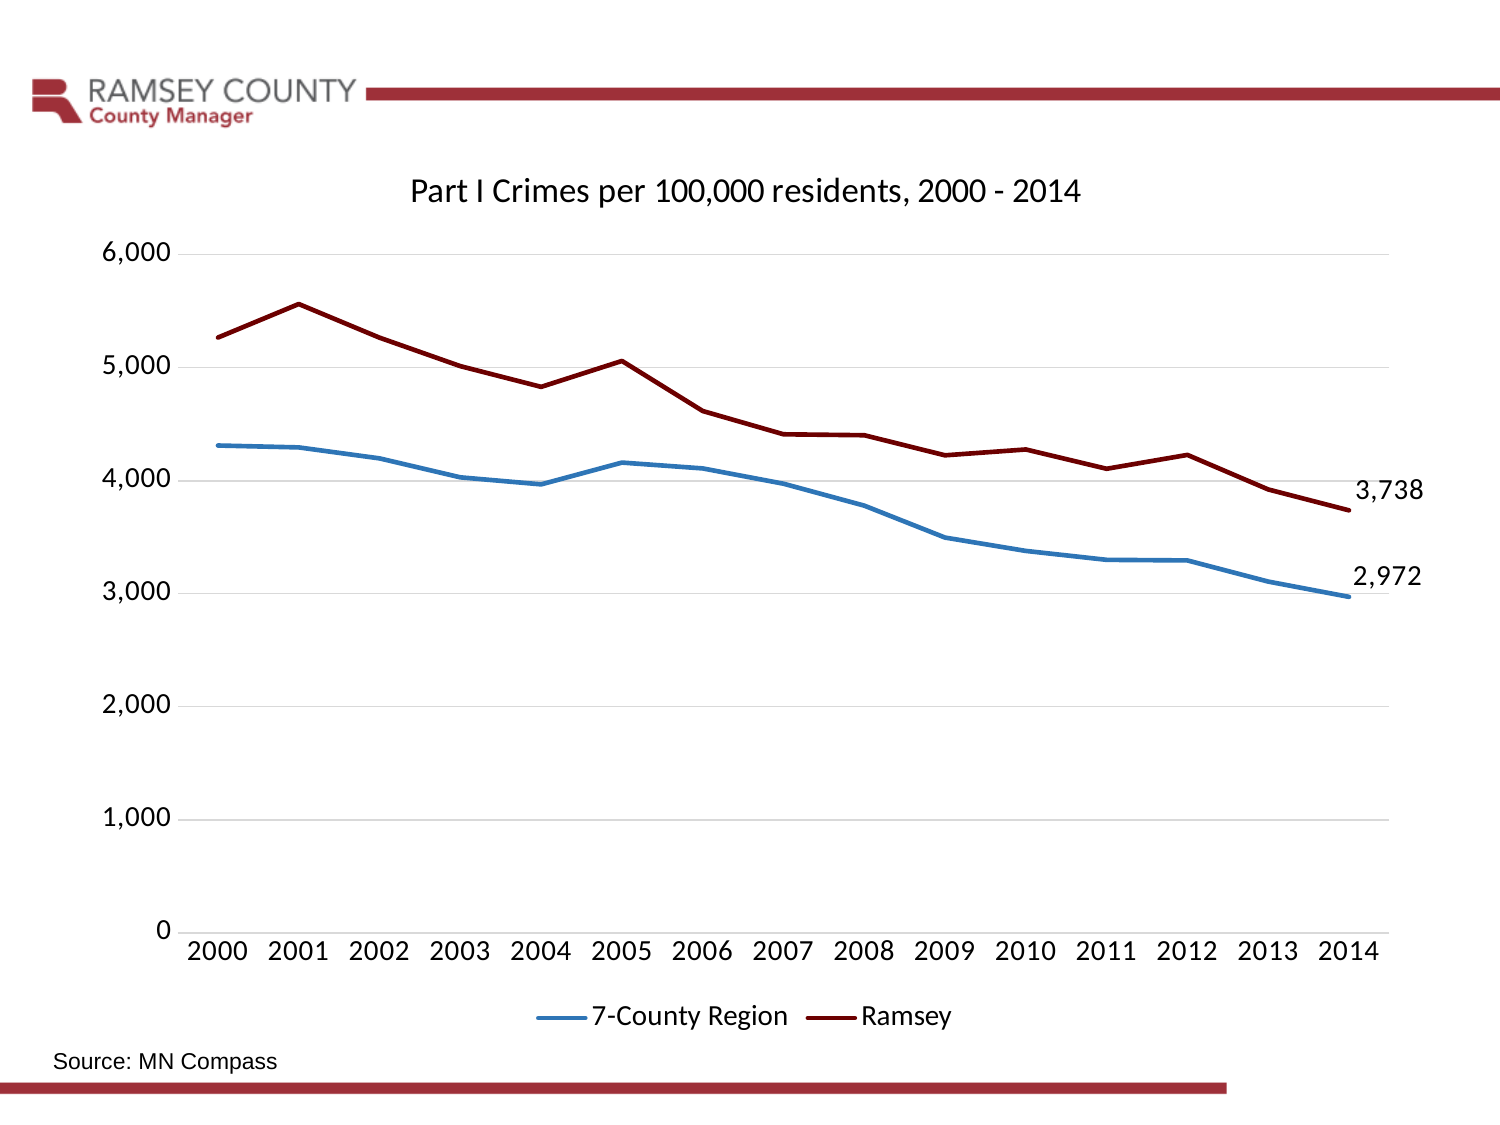

### Chart: Part I Crimes per 100,000 residents, 2000 - 2014

| Category | 7-County Region | Ramsey |
|---|---|---|
| 2000 | 4312.0 | 5267.0 |
| 2001 | 4295.0 | 5564.0 |
| 2002 | 4198.0 | 5266.0 |
| 2003 | 4030.0 | 5014.0 |
| 2004 | 3968.0 | 4831.0 |
| 2005 | 4161.0 | 5060.0 |
| 2006 | 4109.0 | 4617.0 |
| 2007 | 3974.0 | 4411.0 |
| 2008 | 3780.0 | 4403.0 |
| 2009 | 3497.0 | 4225.0 |
| 2010 | 3379.0 | 4277.0 |
| 2011 | 3300.0 | 4106.0 |
| 2012 | 3295.0 | 4229.0 |
| 2013 | 3108.0 | 3923.0 |
| 2014 | 2972.0 | 3738.0 |
Source: MN Compass